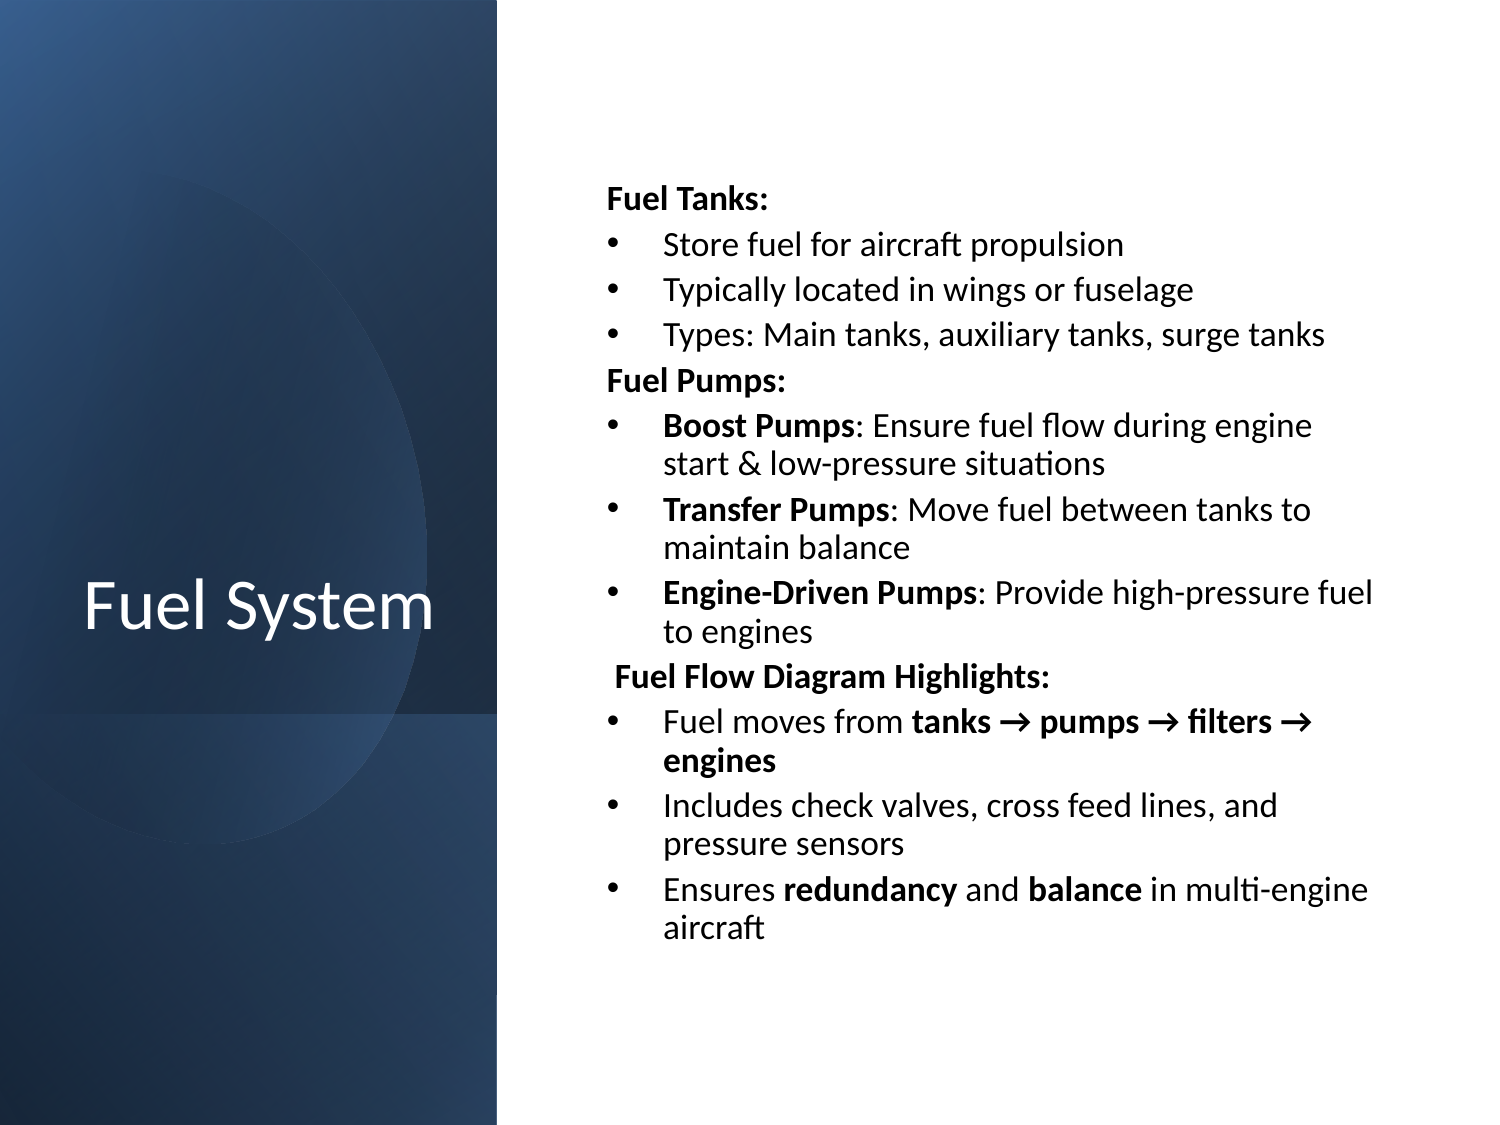

# Fuel System

Fuel Tanks:
Store fuel for aircraft propulsion
Typically located in wings or fuselage
Types: Main tanks, auxiliary tanks, surge tanks
Fuel Pumps:
Boost Pumps: Ensure fuel flow during engine start & low-pressure situations
Transfer Pumps: Move fuel between tanks to maintain balance
Engine-Driven Pumps: Provide high-pressure fuel to engines
 Fuel Flow Diagram Highlights:
Fuel moves from tanks → pumps → filters → engines
Includes check valves, cross feed lines, and pressure sensors
Ensures redundancy and balance in multi-engine aircraft